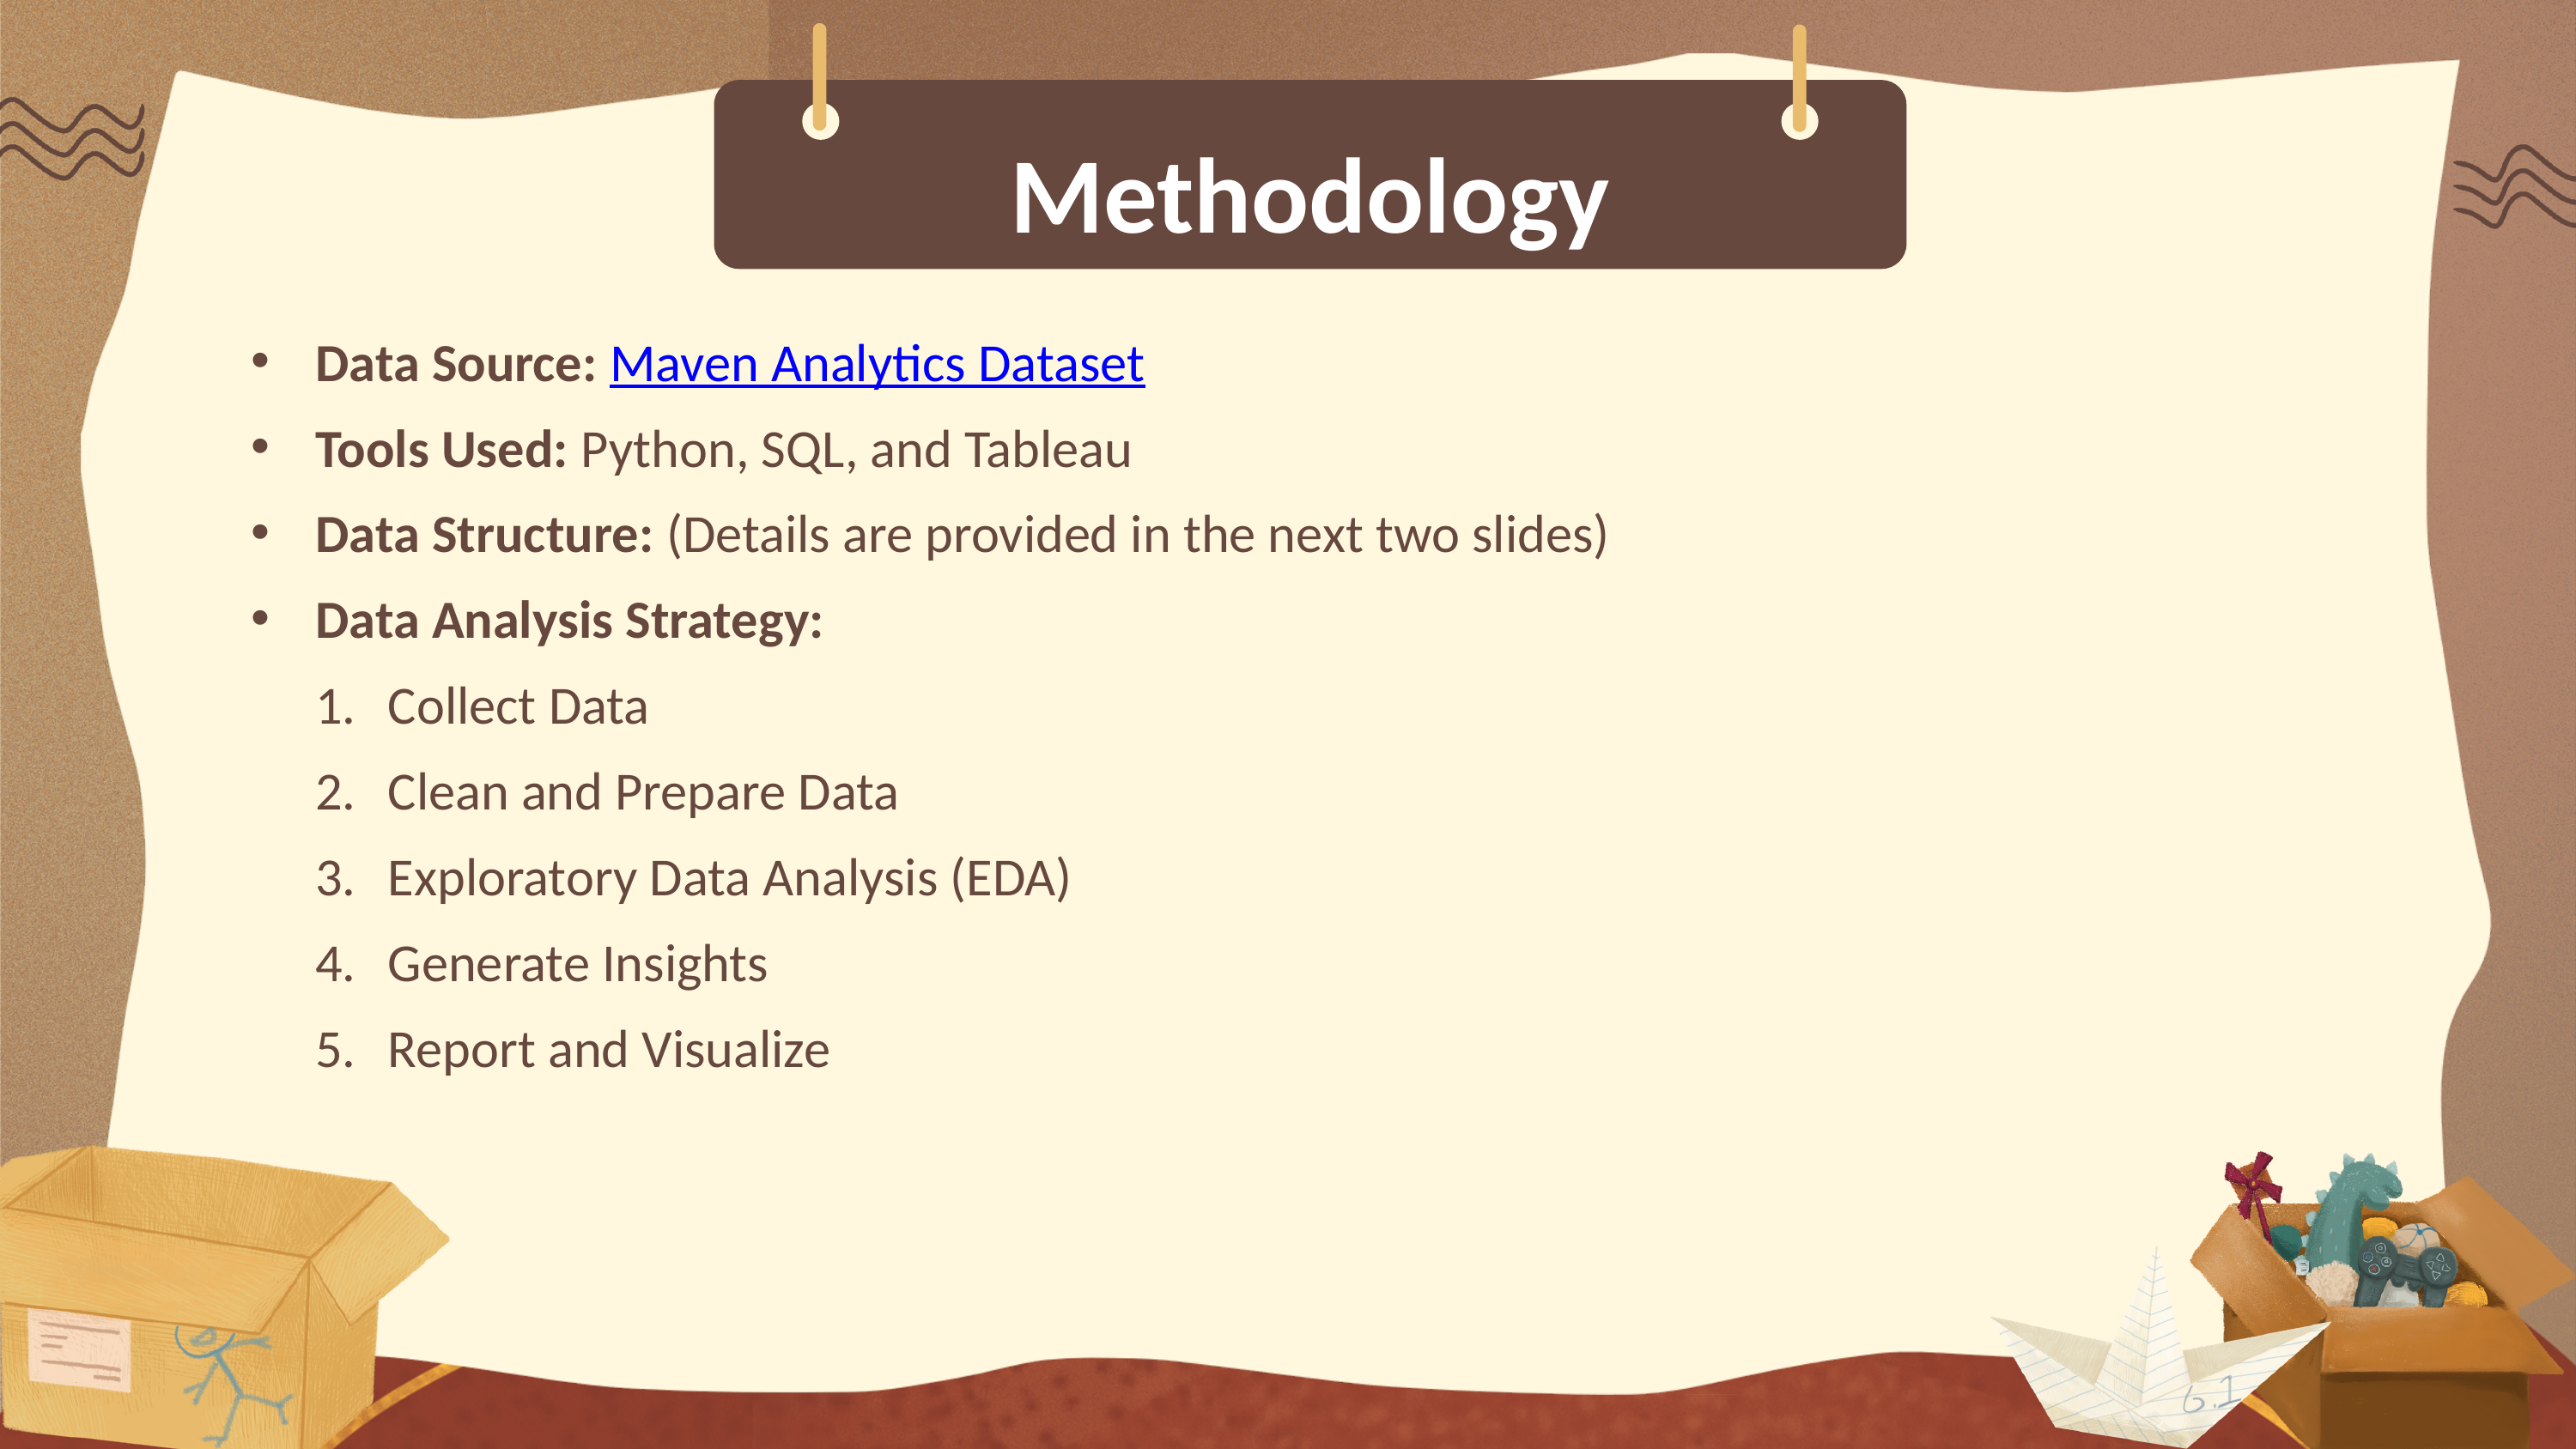

Methodology

Data Source: Maven Analytics Dataset
Tools Used: Python, SQL, and Tableau
Data Structure: (Details are provided in the next two slides)
Data Analysis Strategy:
Collect Data
Clean and Prepare Data
Exploratory Data Analysis (EDA)
Generate Insights
Report and Visualize